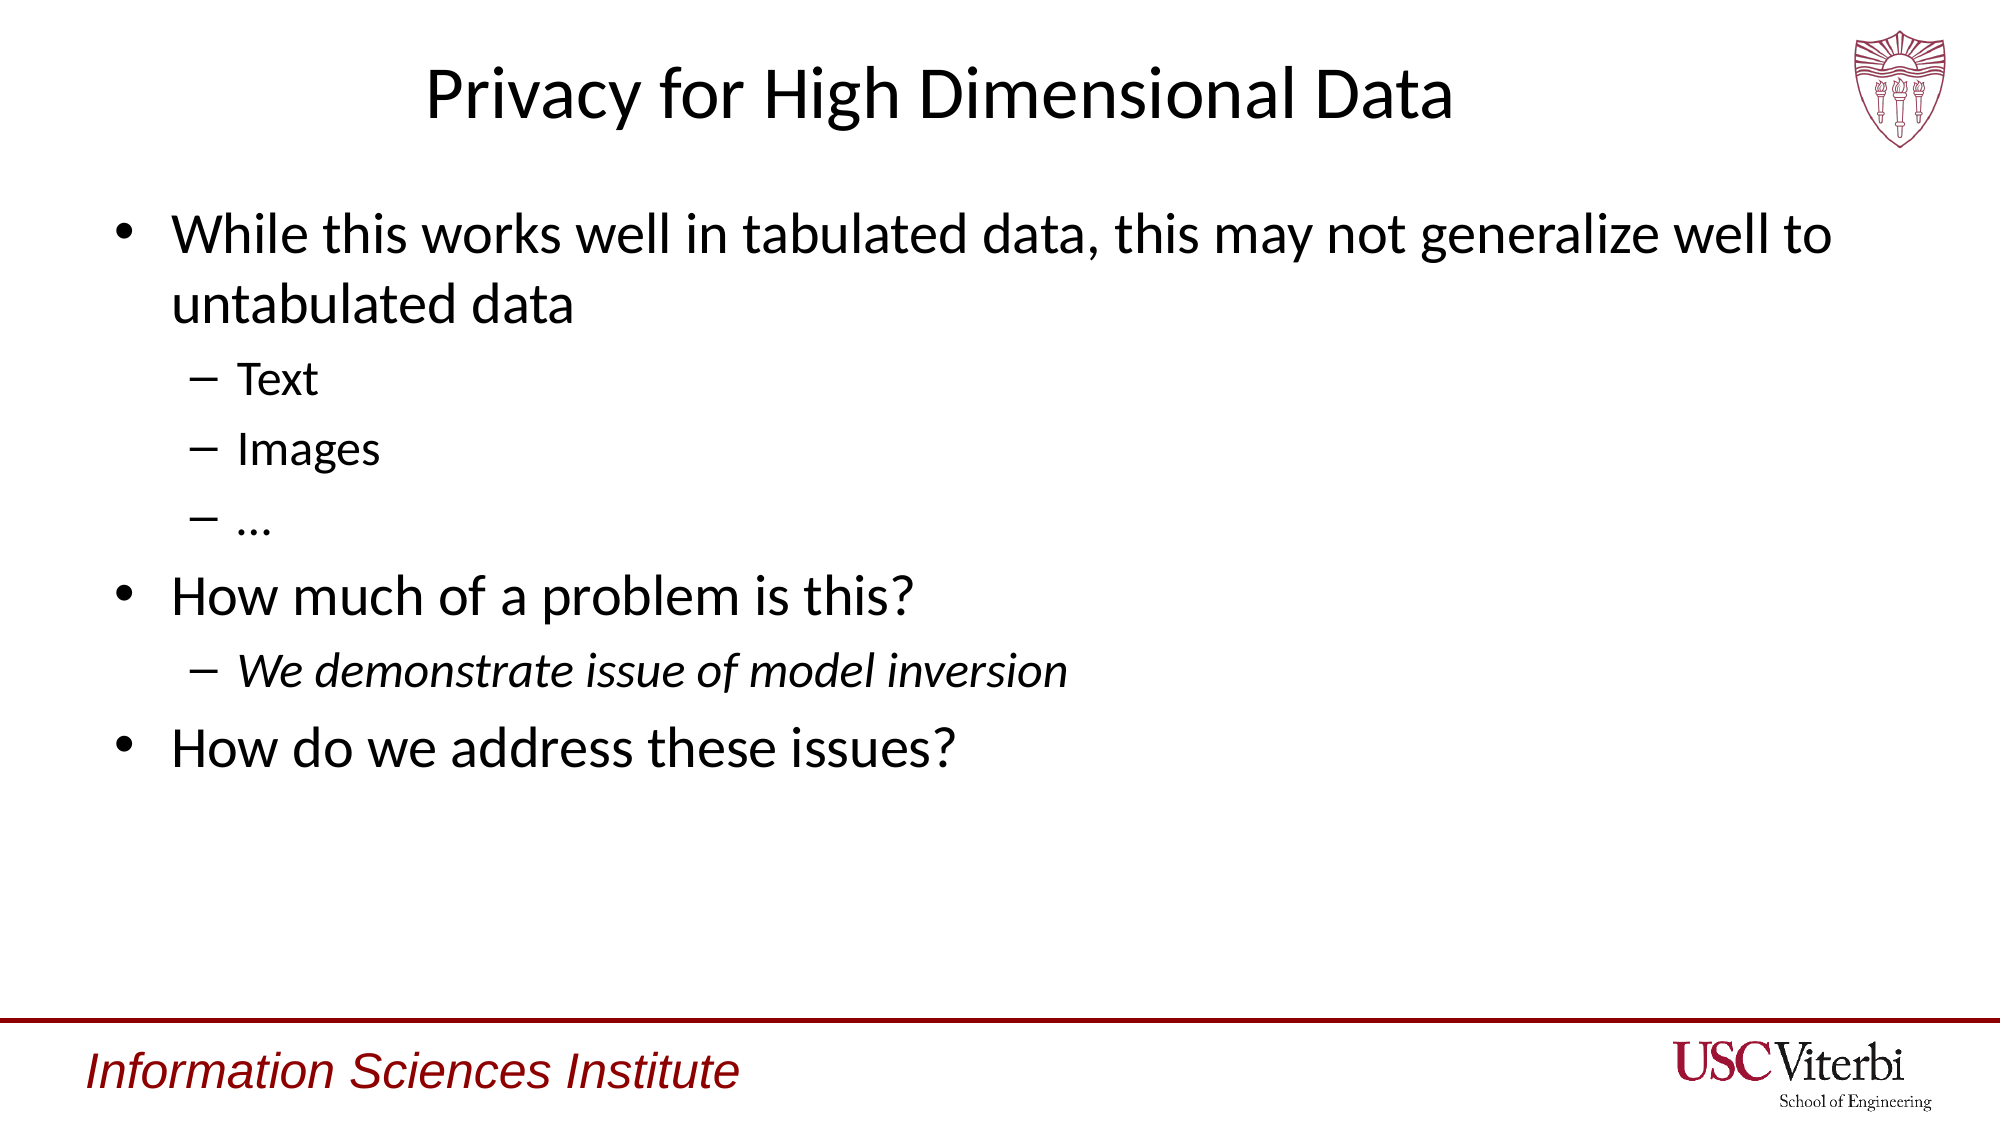

# Privacy for High Dimensional Data
While this works well in tabulated data, this may not generalize well to untabulated data
Text
Images
…
How much of a problem is this?
We demonstrate issue of model inversion
How do we address these issues?